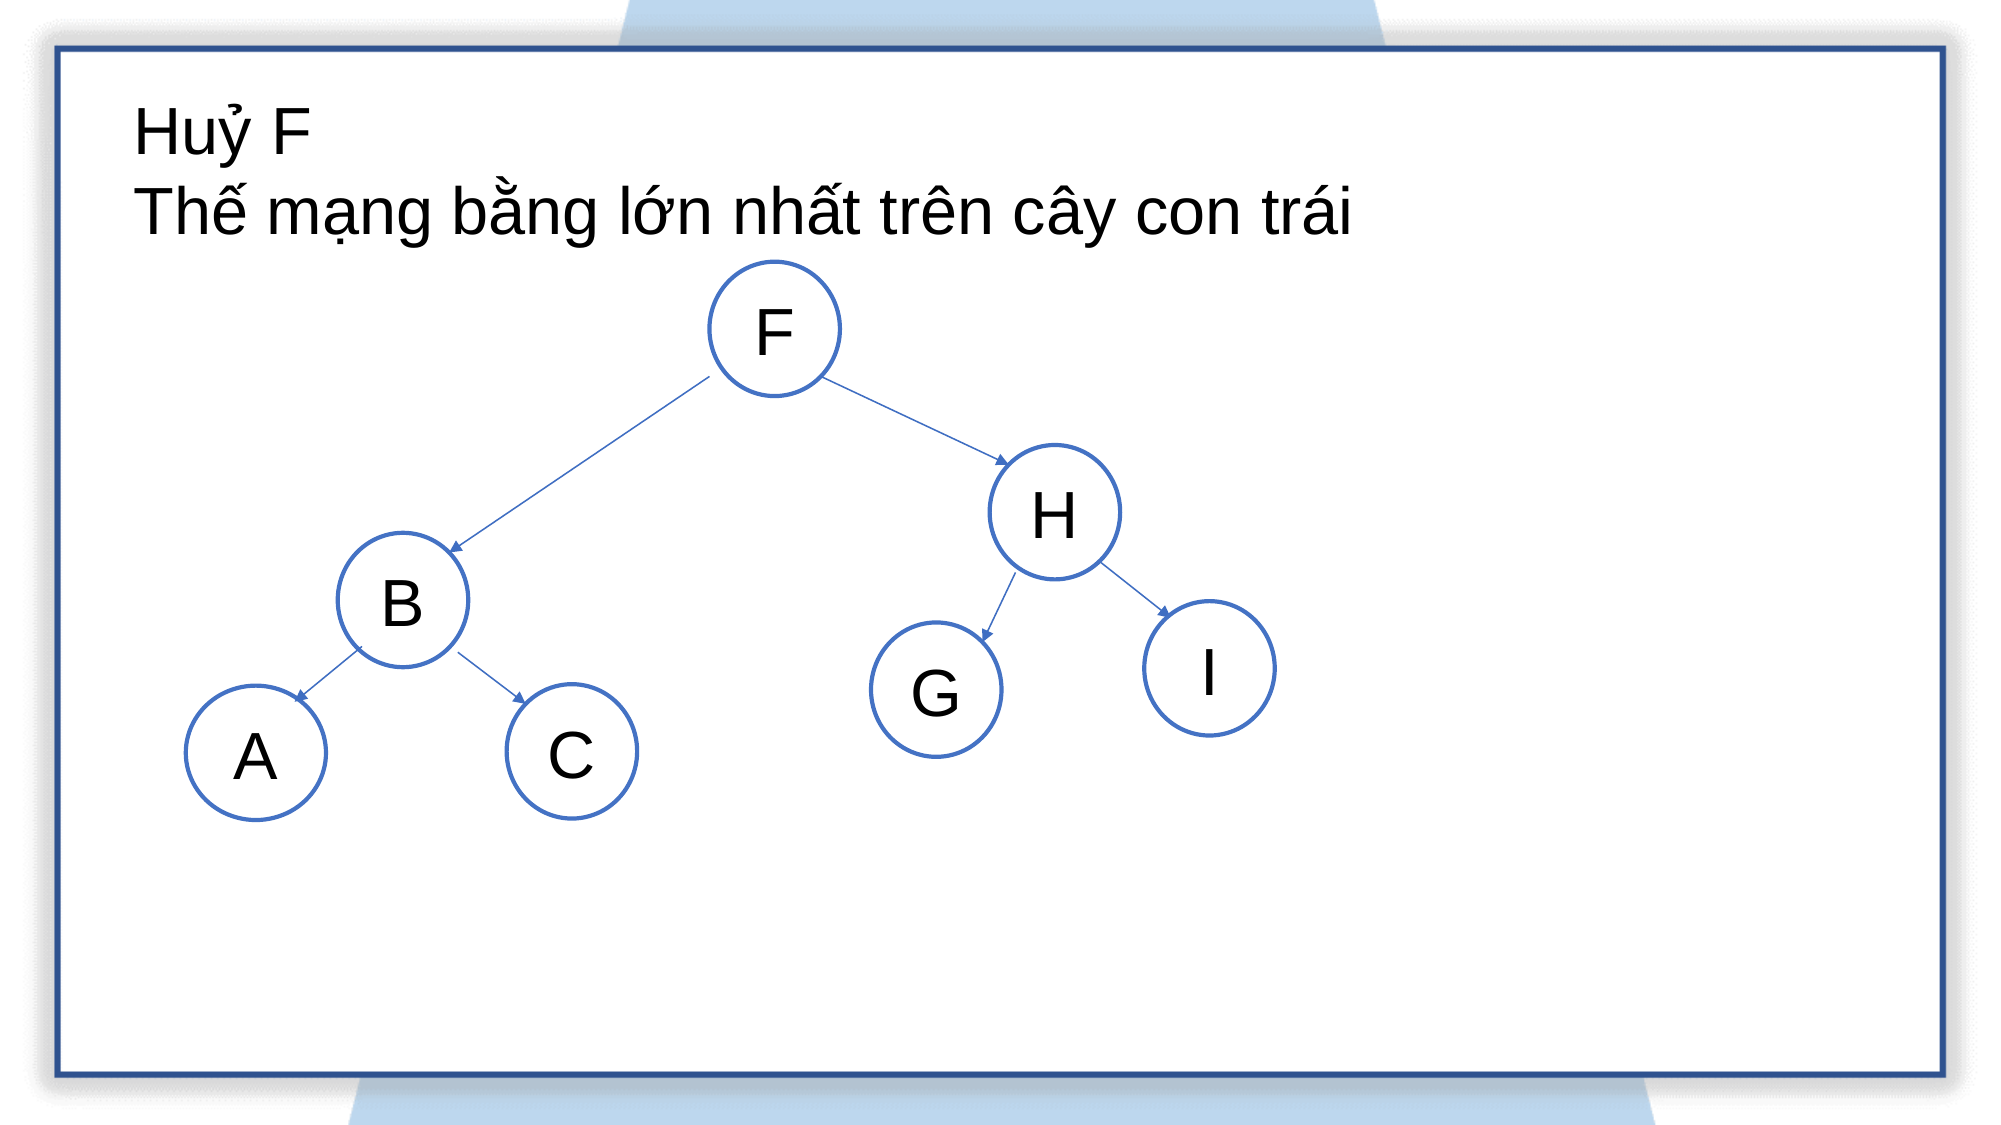

Huỷ F
Thế mạng bằng lớn nhất trên cây con trái

F
H
B
I
G
C
A